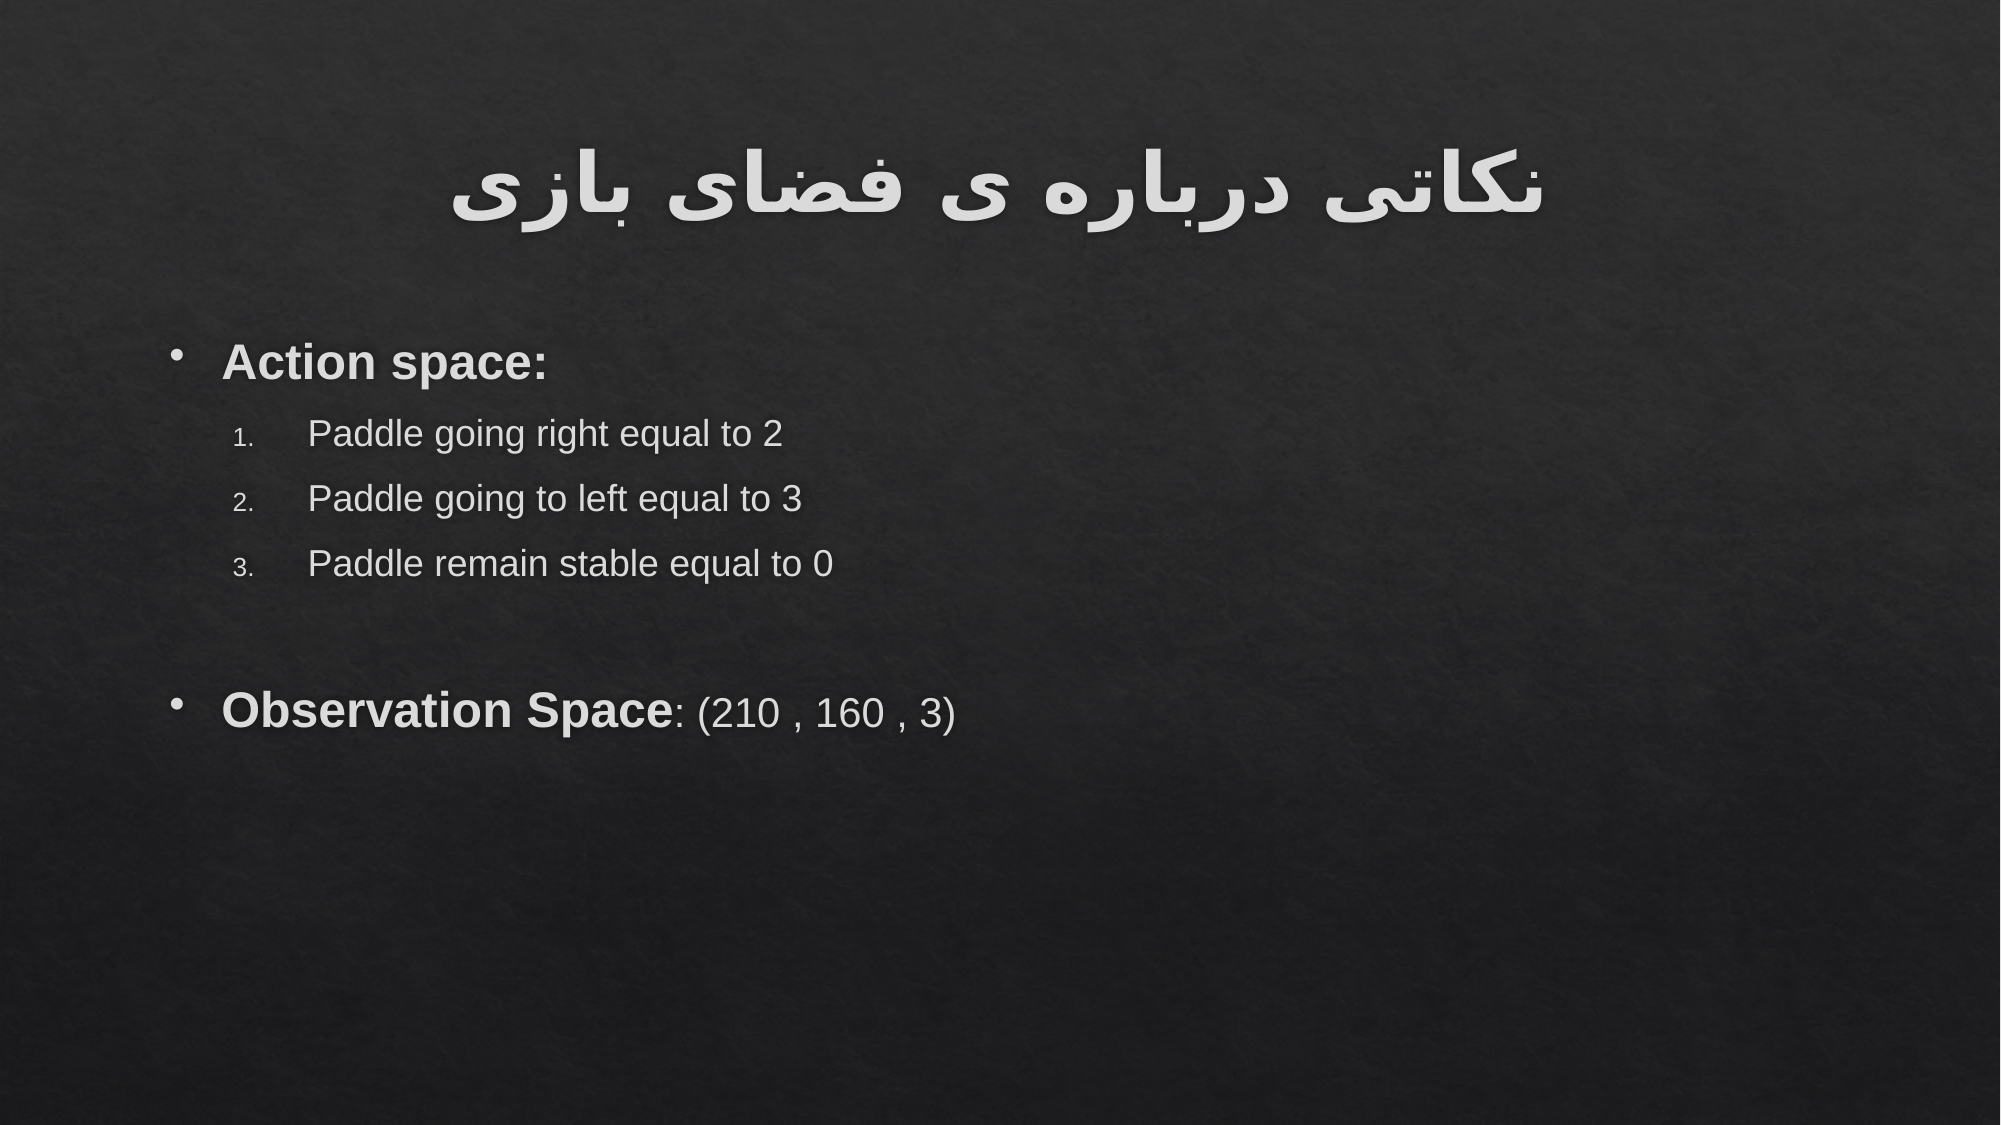

# نکاتی درباره ی فضای بازی
Action space:
Paddle going right equal to 2
Paddle going to left equal to 3
Paddle remain stable equal to 0

Observation Space: (210 , 160 , 3)